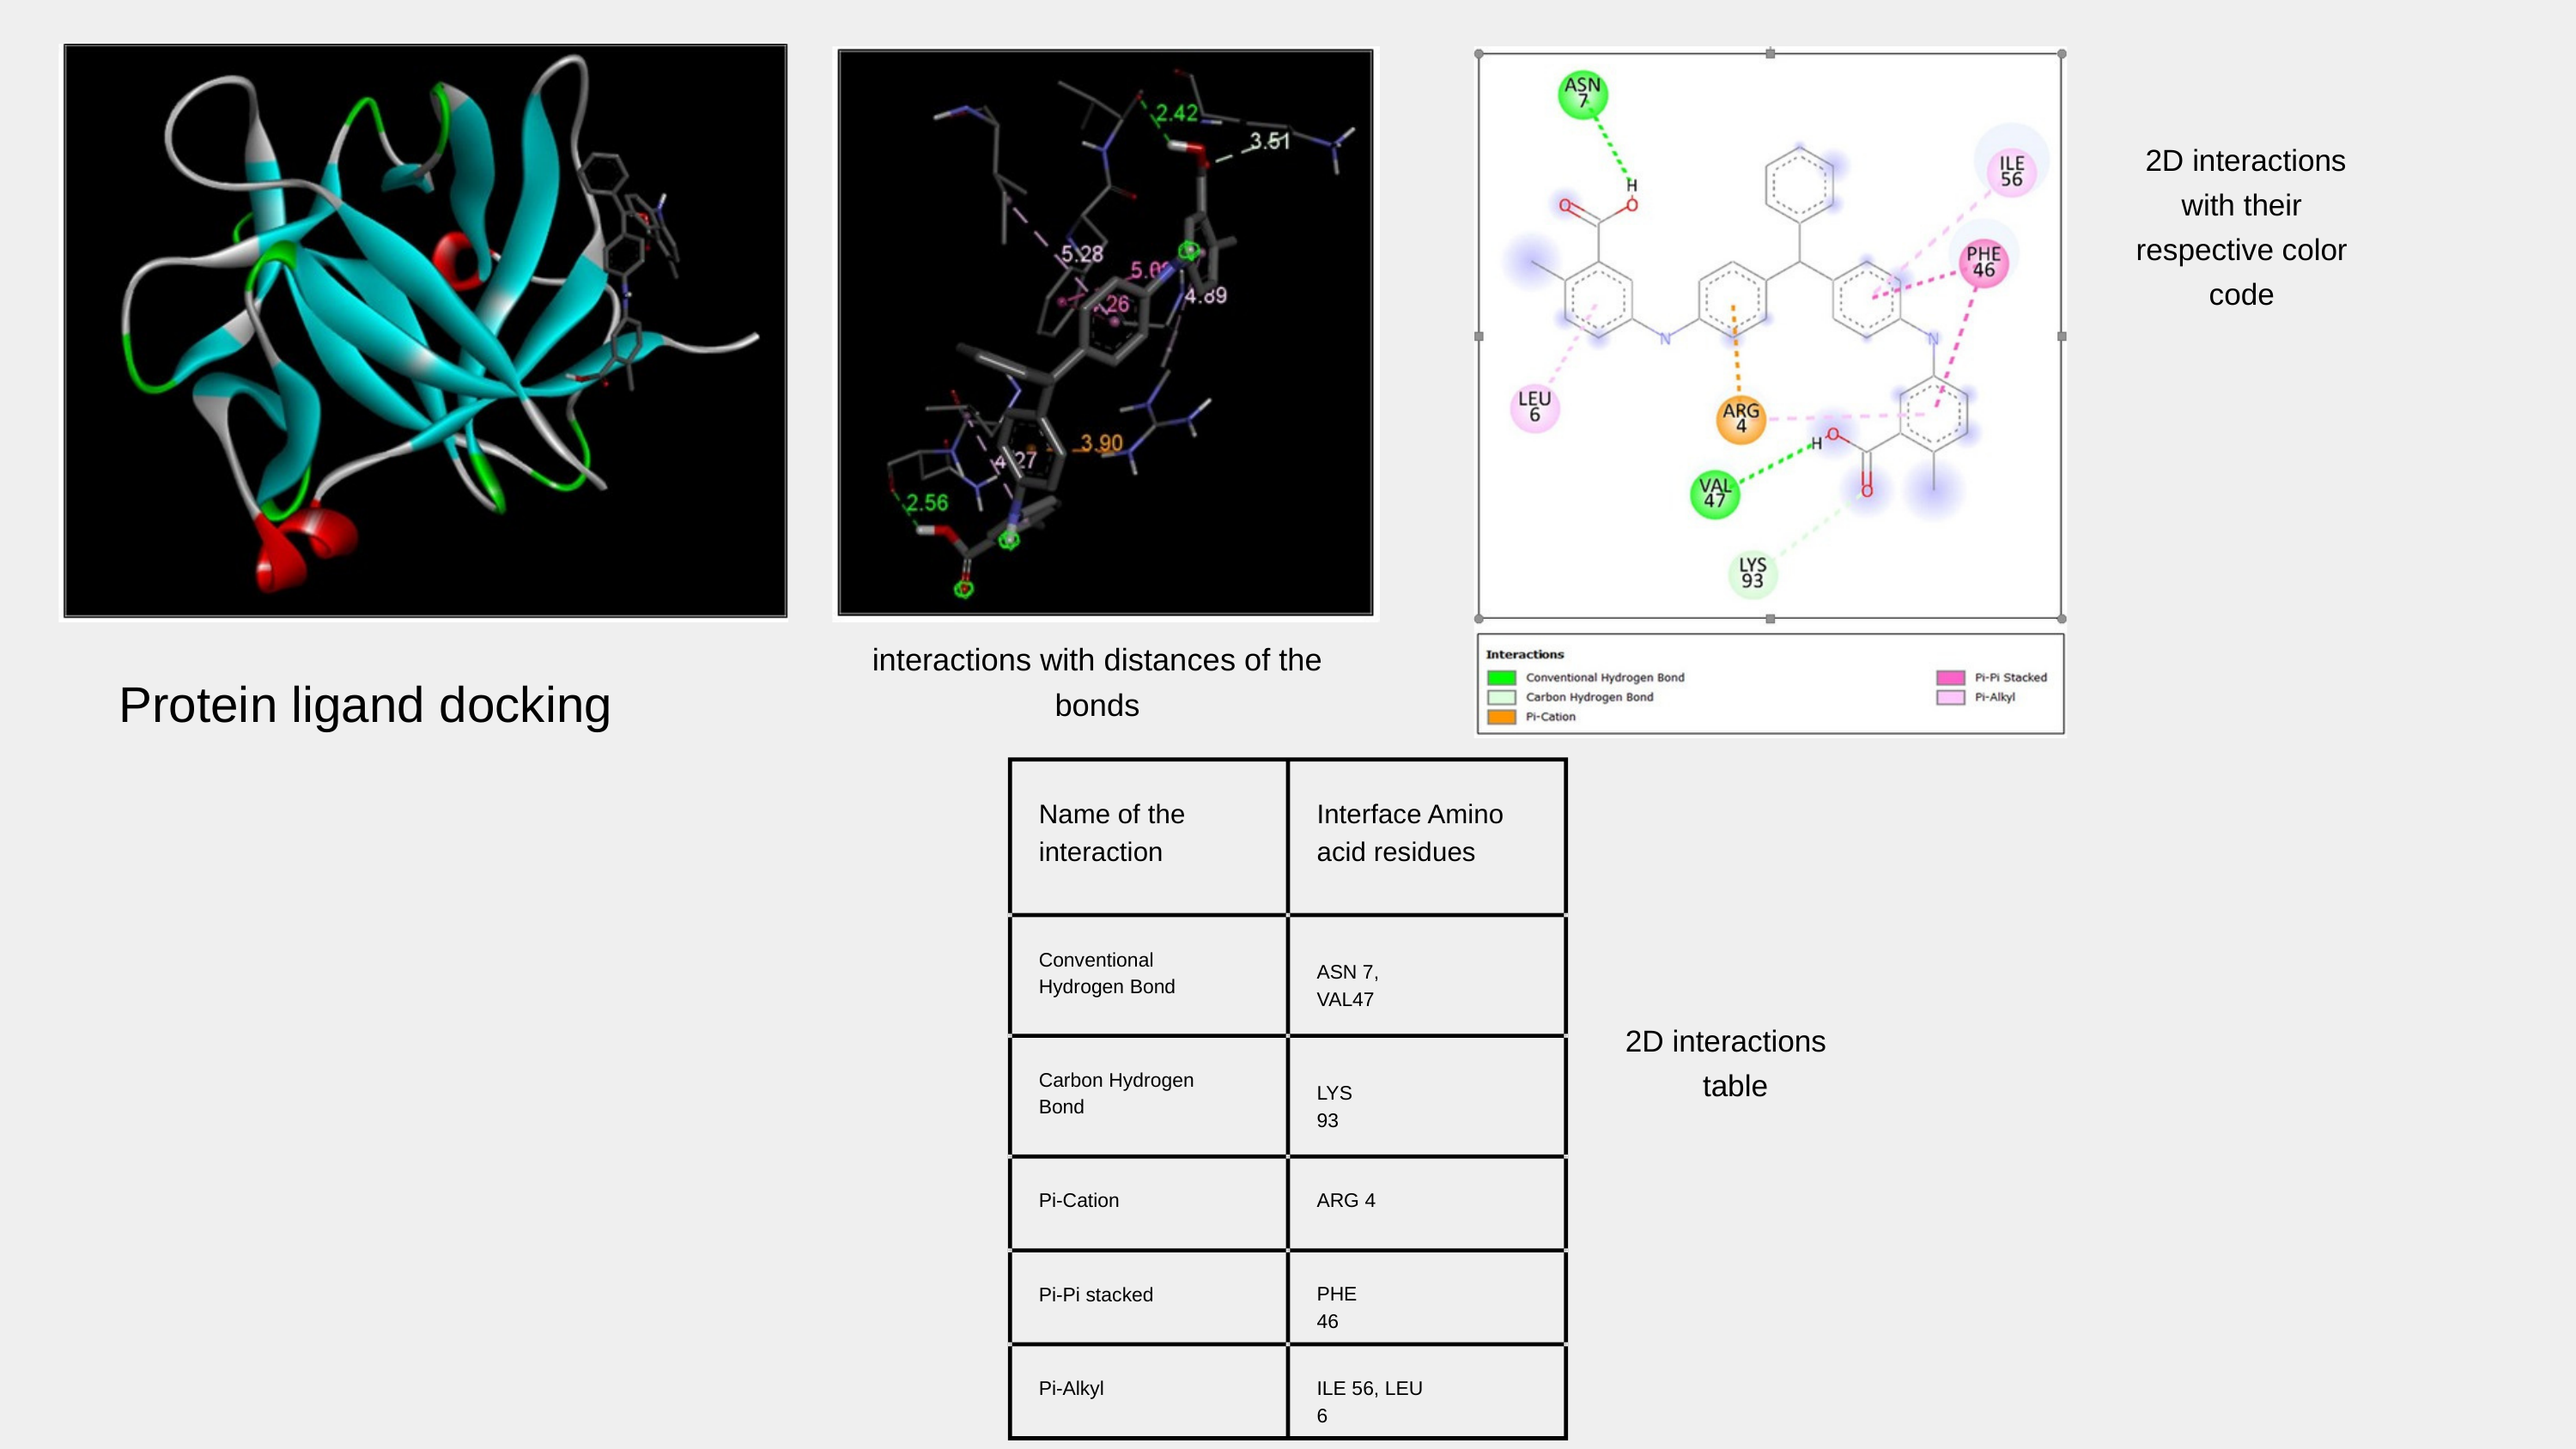

2D interactions with their respective color code

interactions with distances of the bonds
Protein ligand docking

Name of the interaction
Interface Amino acid residues
Conventional Hydrogen Bond
ASN 7, VAL47
 2D interactions
table
Carbon Hydrogen Bond
LYS 93
Pi-Cation
ARG 4
Pi-Pi stacked
PHE 46
Pi-Alkyl
ILE 56, LEU 6